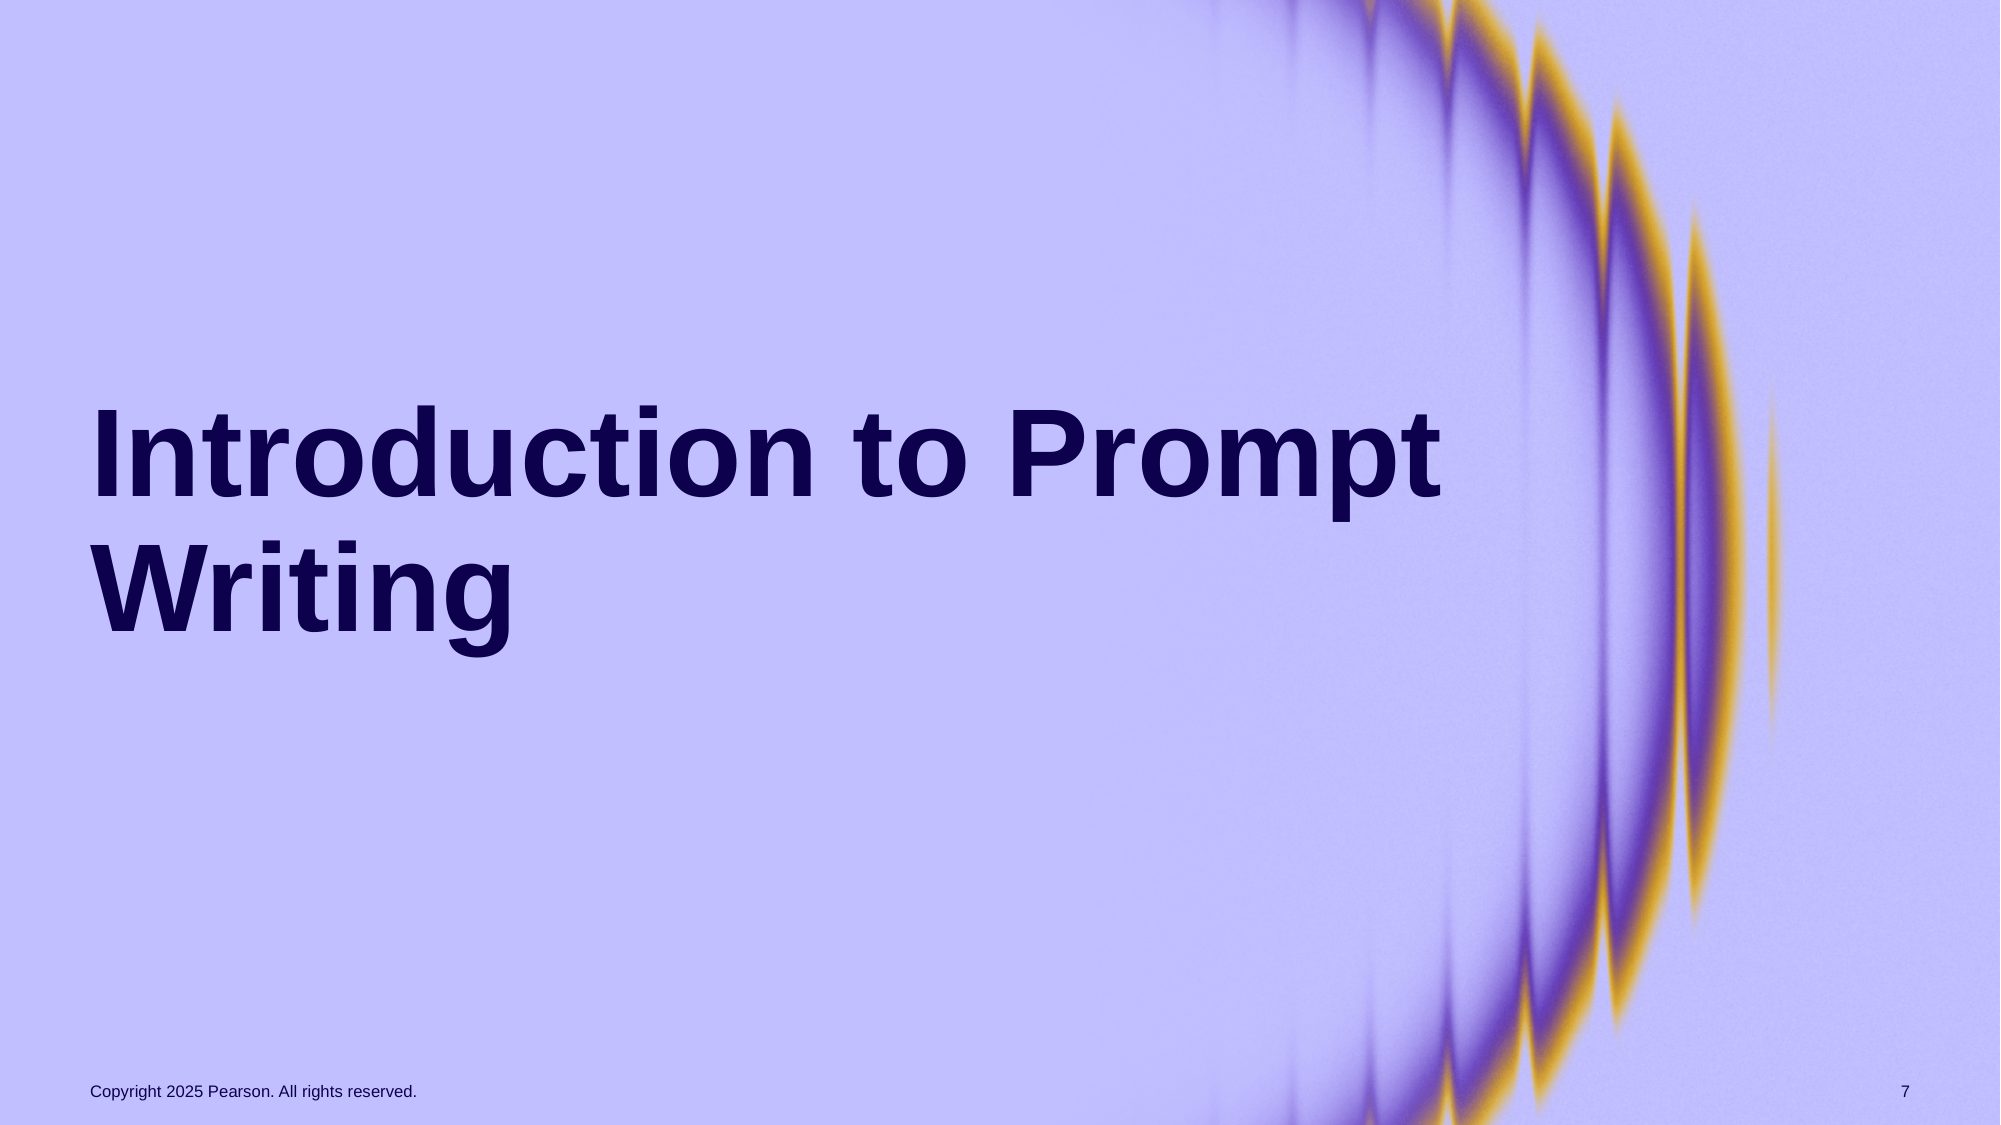

# Introduction to Prompt Writing

Copyright 2025 Pearson. All rights reserved.
7